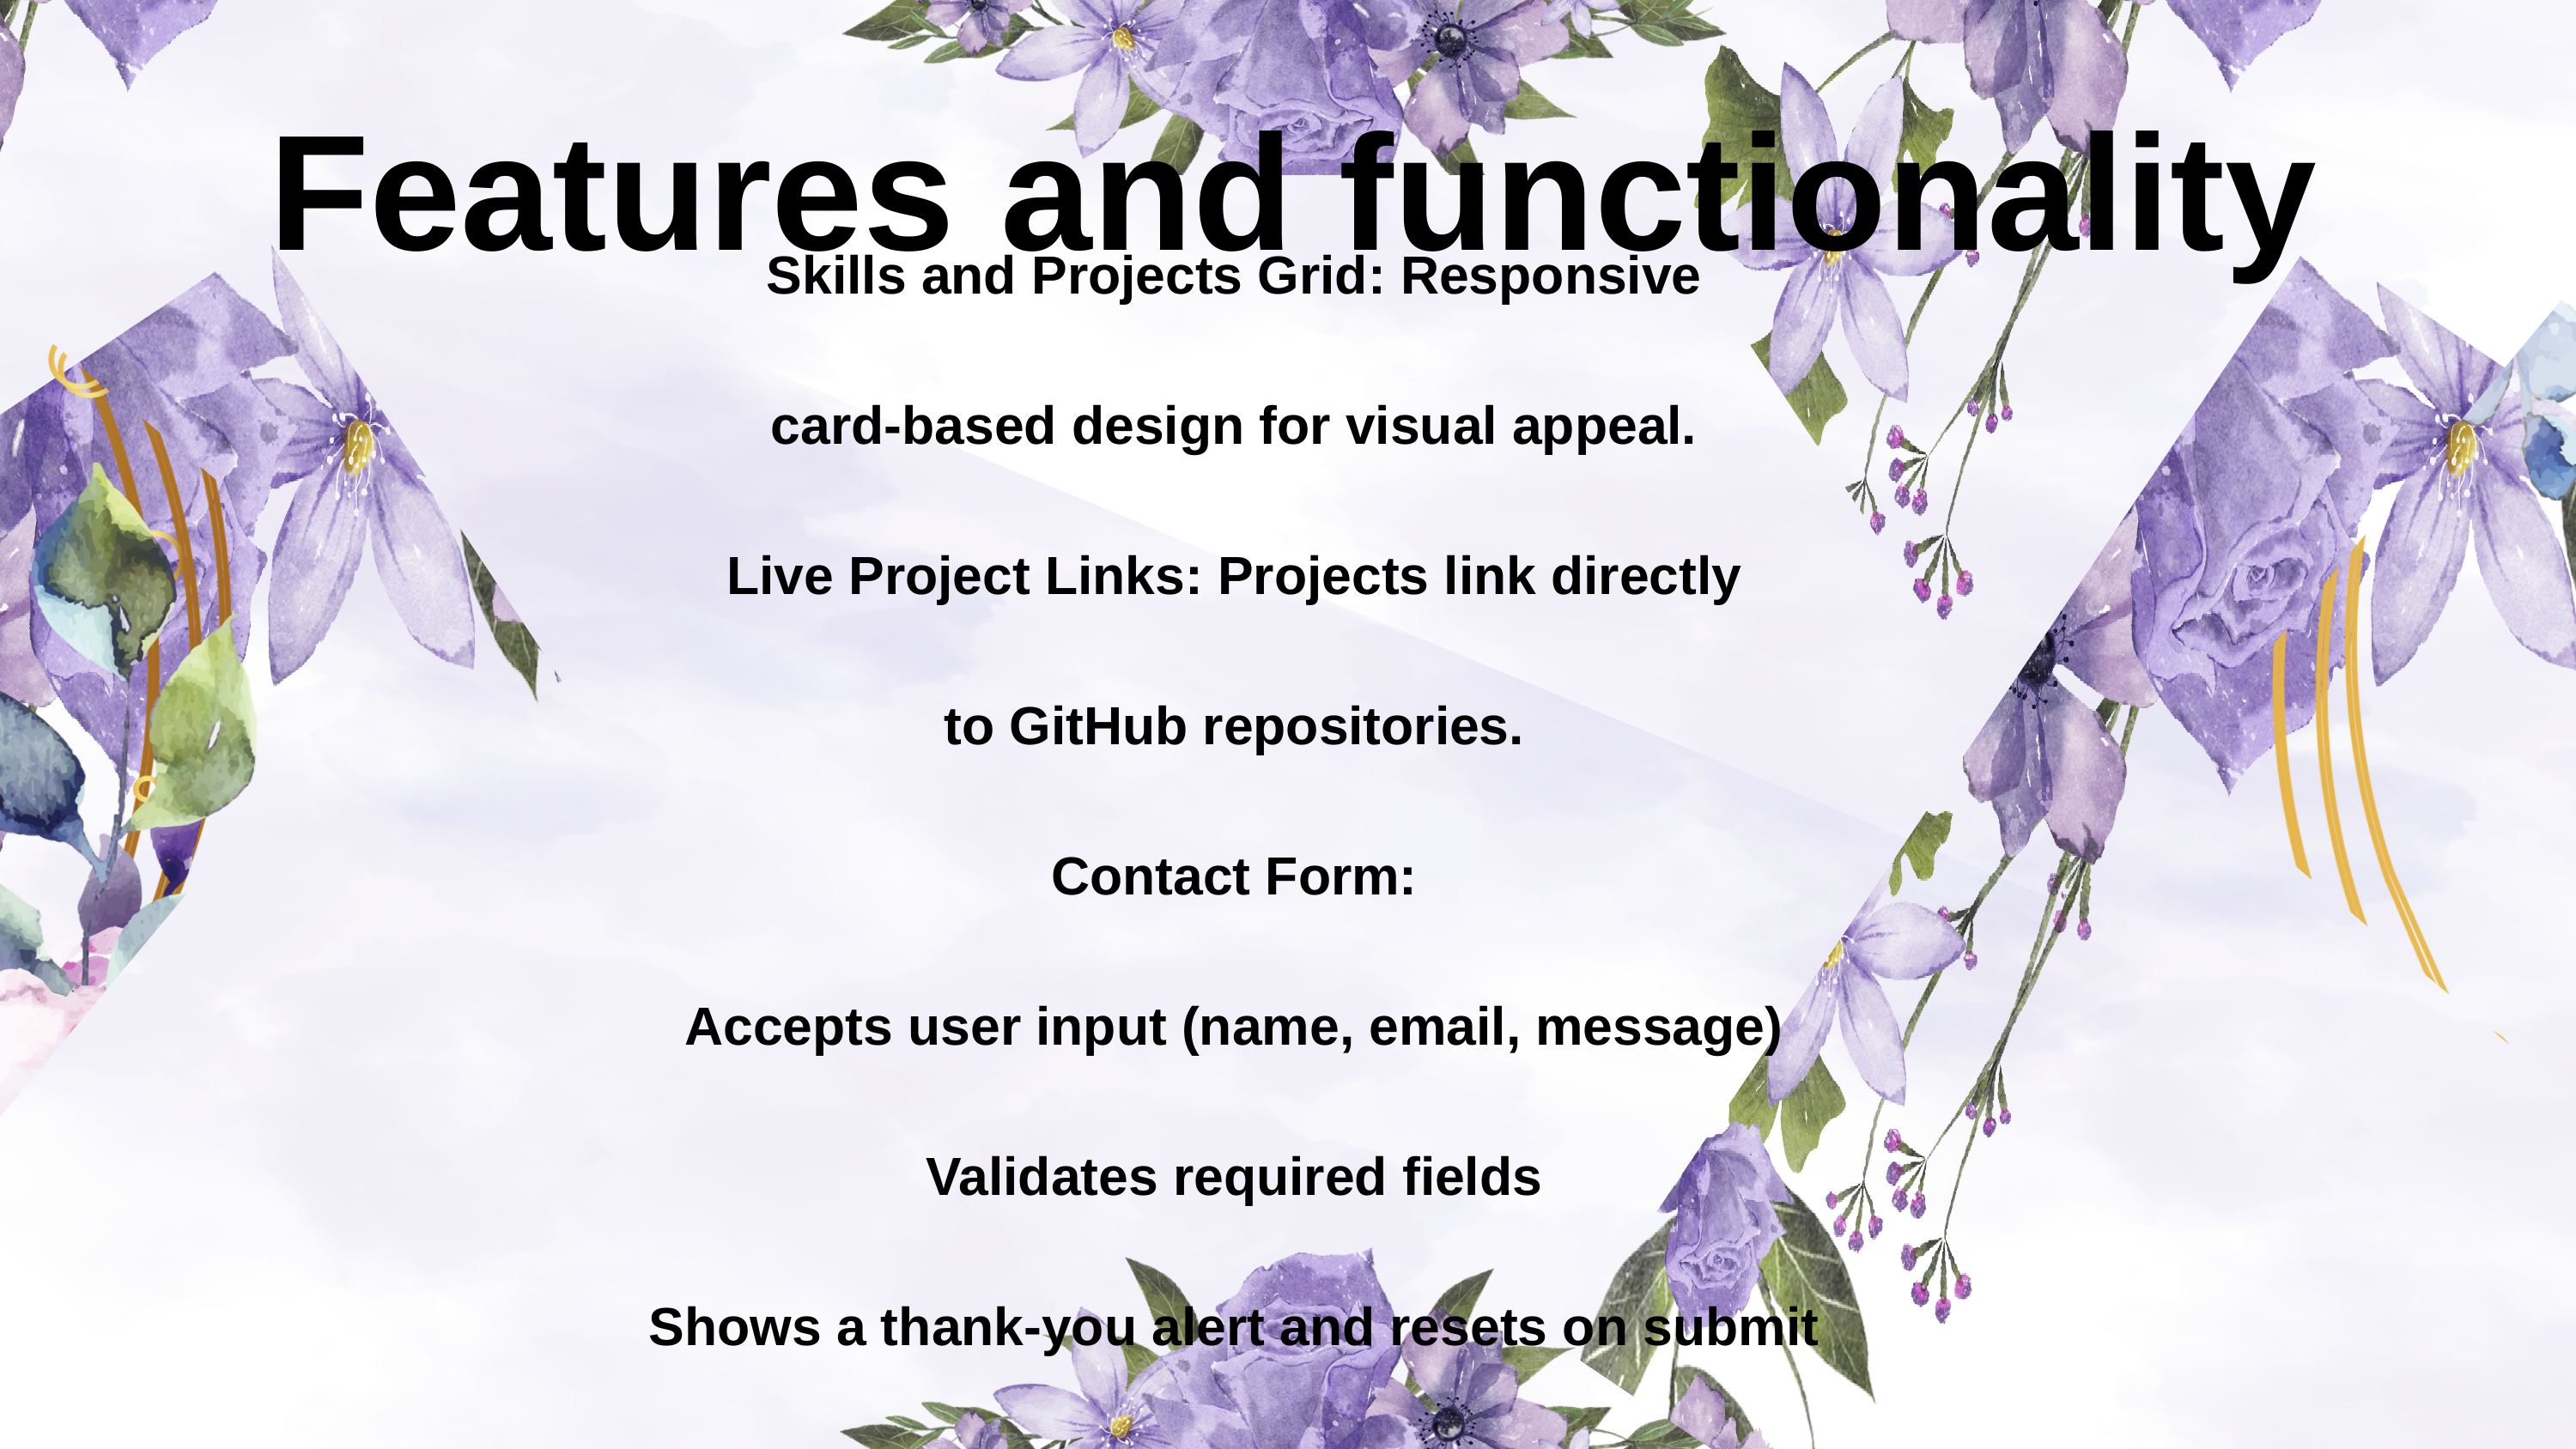

Features and functionality
Skills and Projects Grid: Responsive

card-based design for visual appeal.

Live Project Links: Projects link directly

to GitHub repositories.

Contact Form:

Accepts user input (name, email, message)

Validates required fields

Shows a thank-you alert and resets on submit